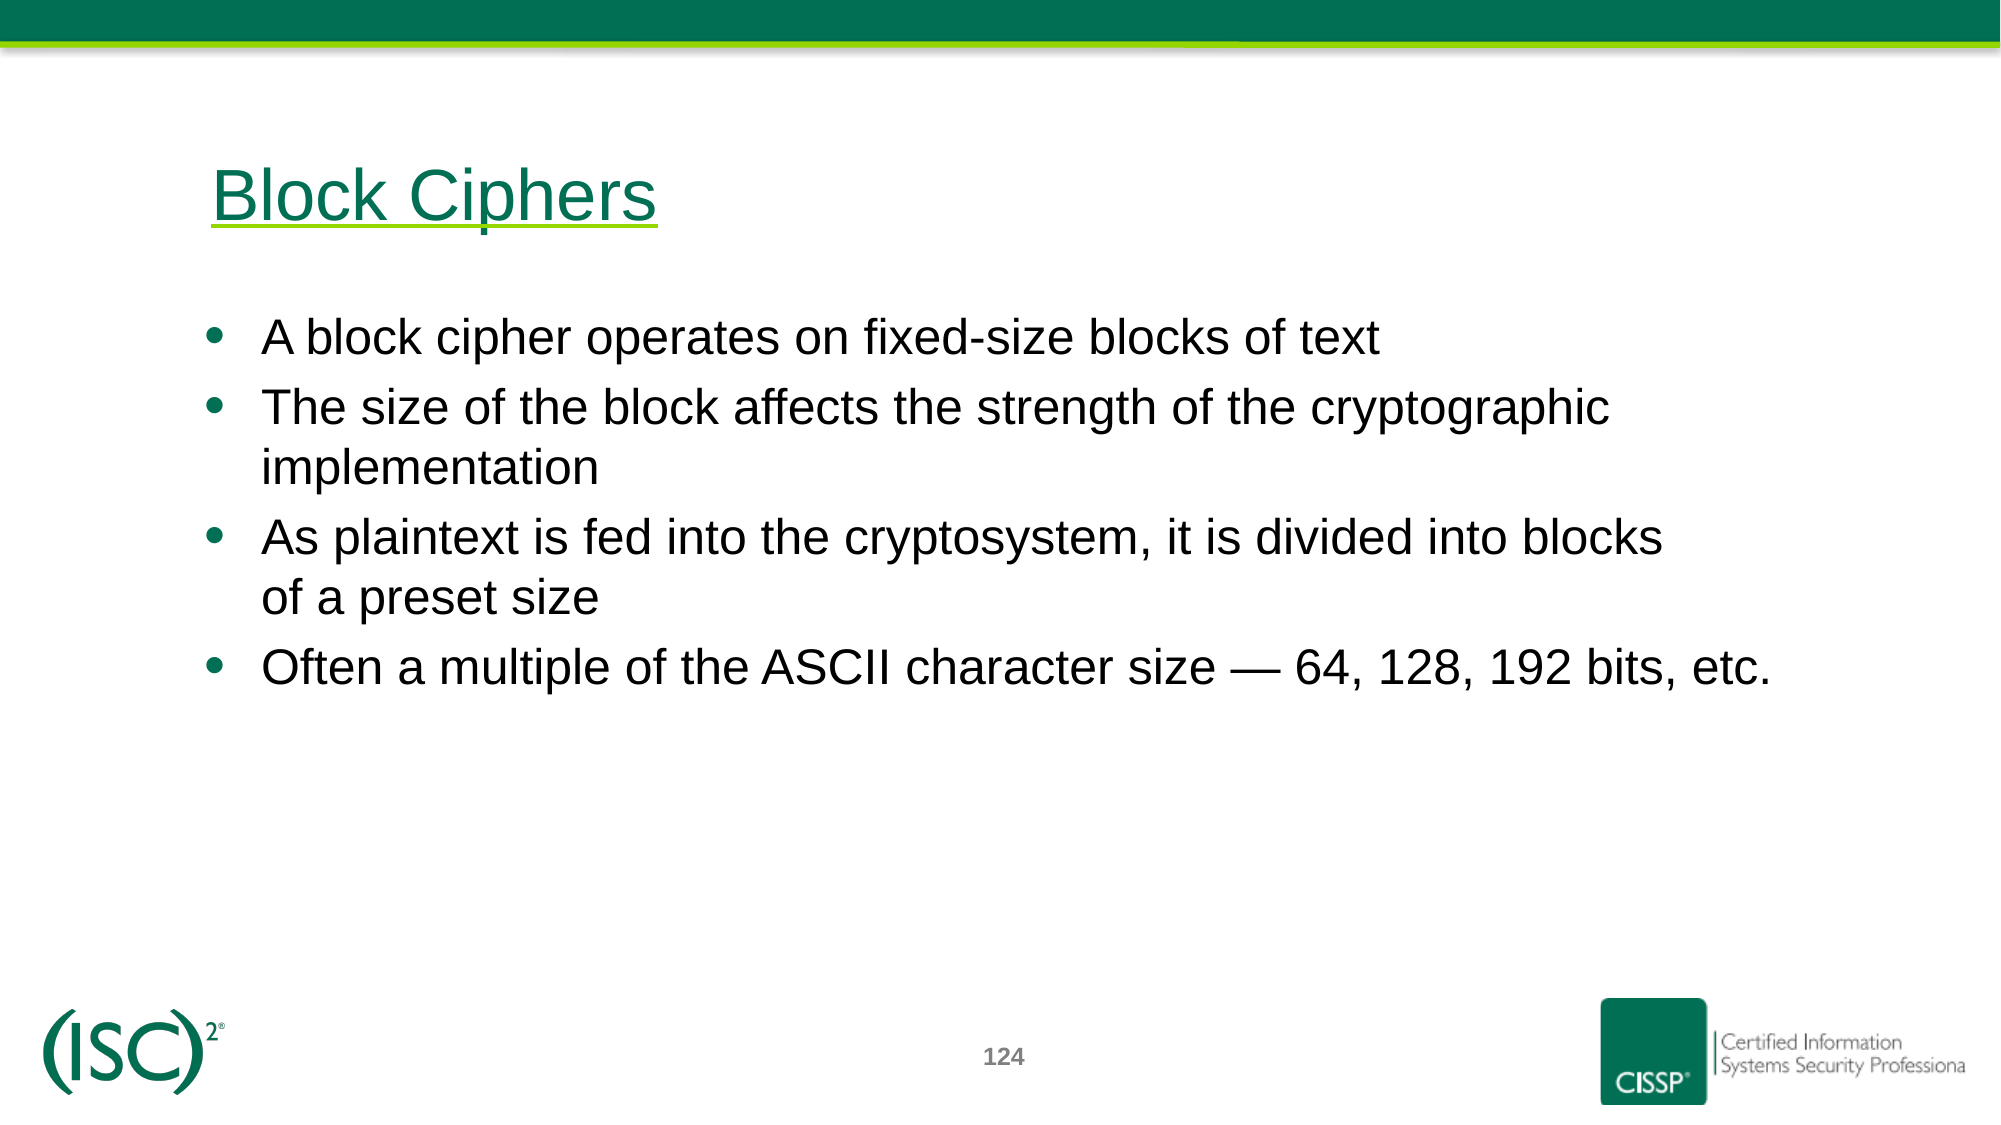

# Block Ciphers
A block cipher operates on fixed-size blocks of text
The size of the block affects the strength of the cryptographic implementation
As plaintext is fed into the cryptosystem, it is divided into blocks
of a preset size
Often a multiple of the ASCII character size — 64, 128, 192 bits, etc.